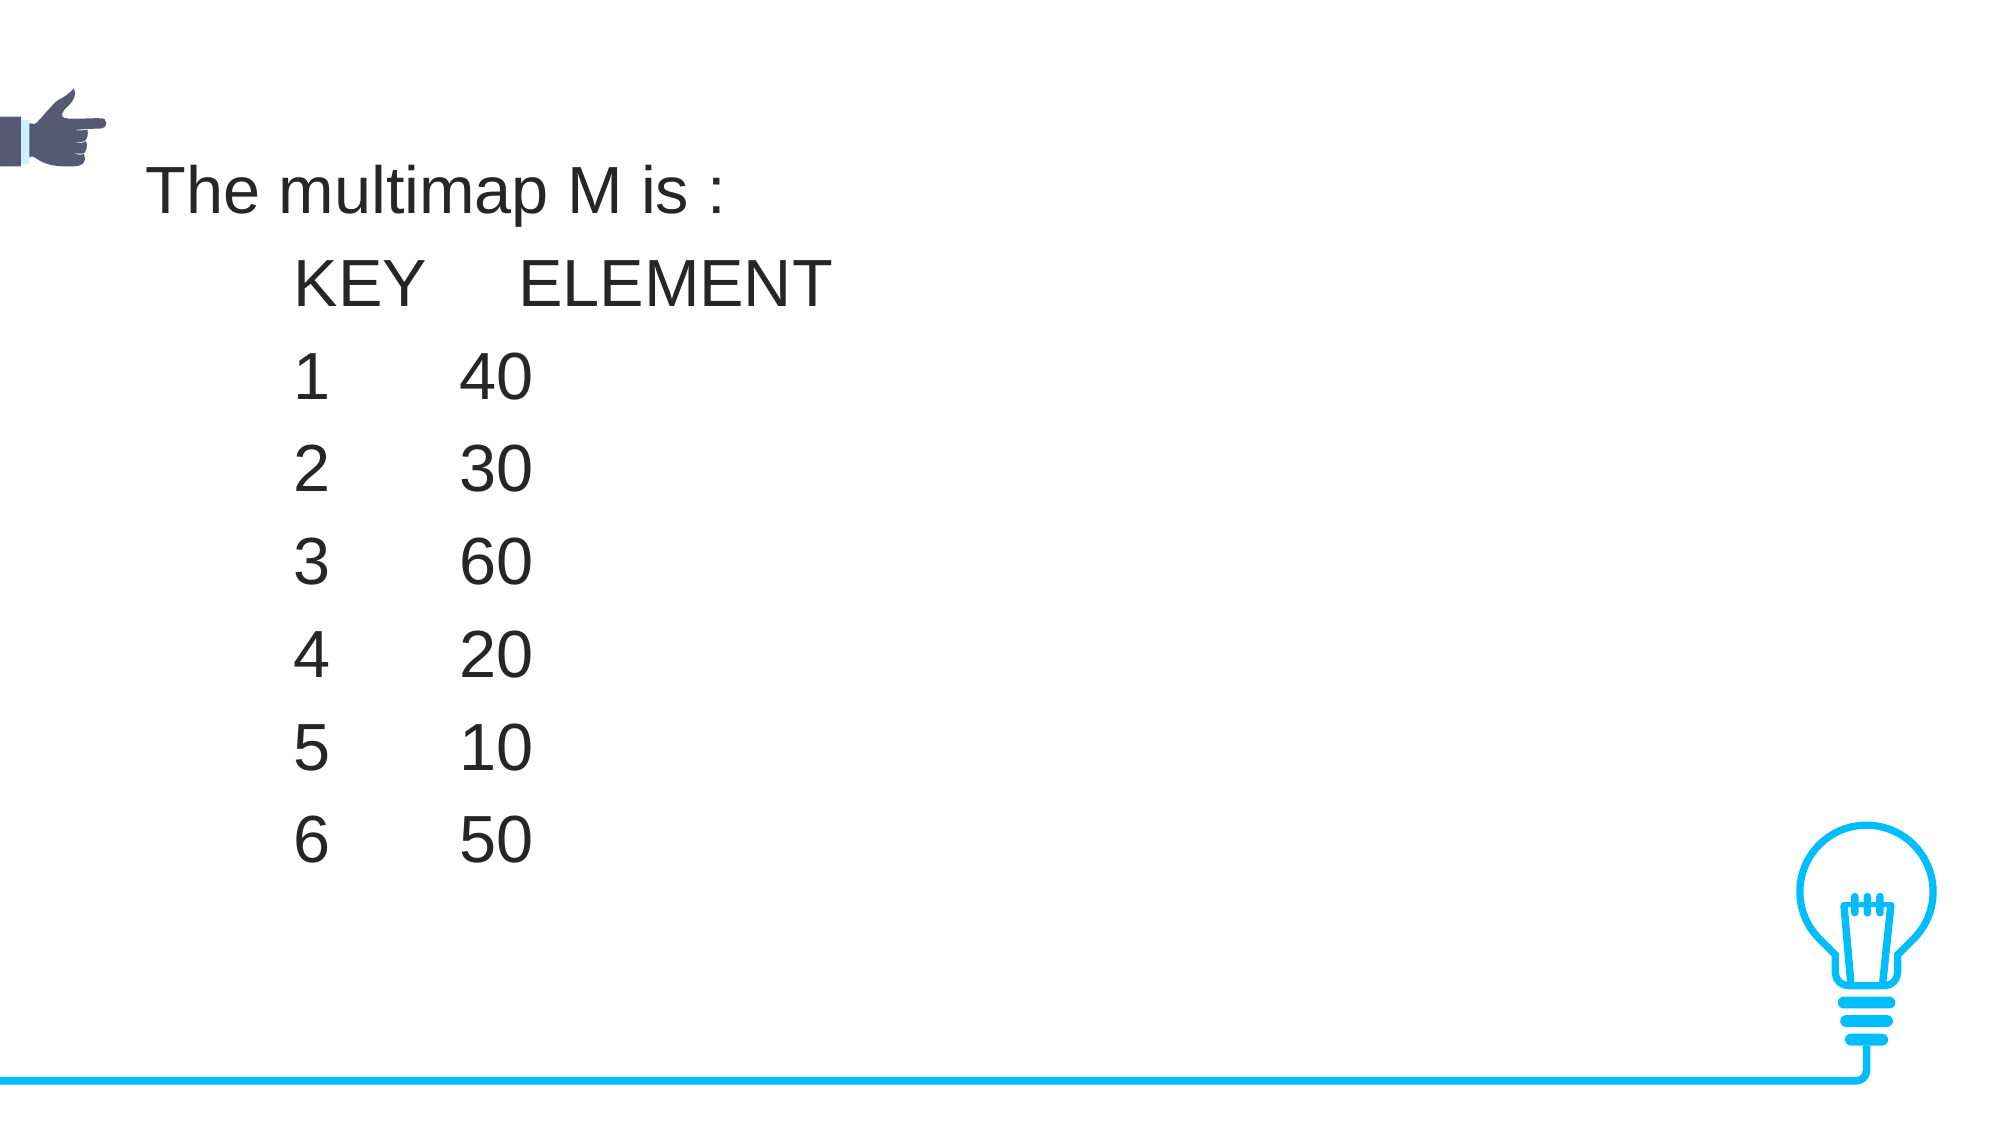

The multimap M is :
        KEY     ELEMENT
        1       40
        2       30
        3       60
        4       20
        5       10
        6       50